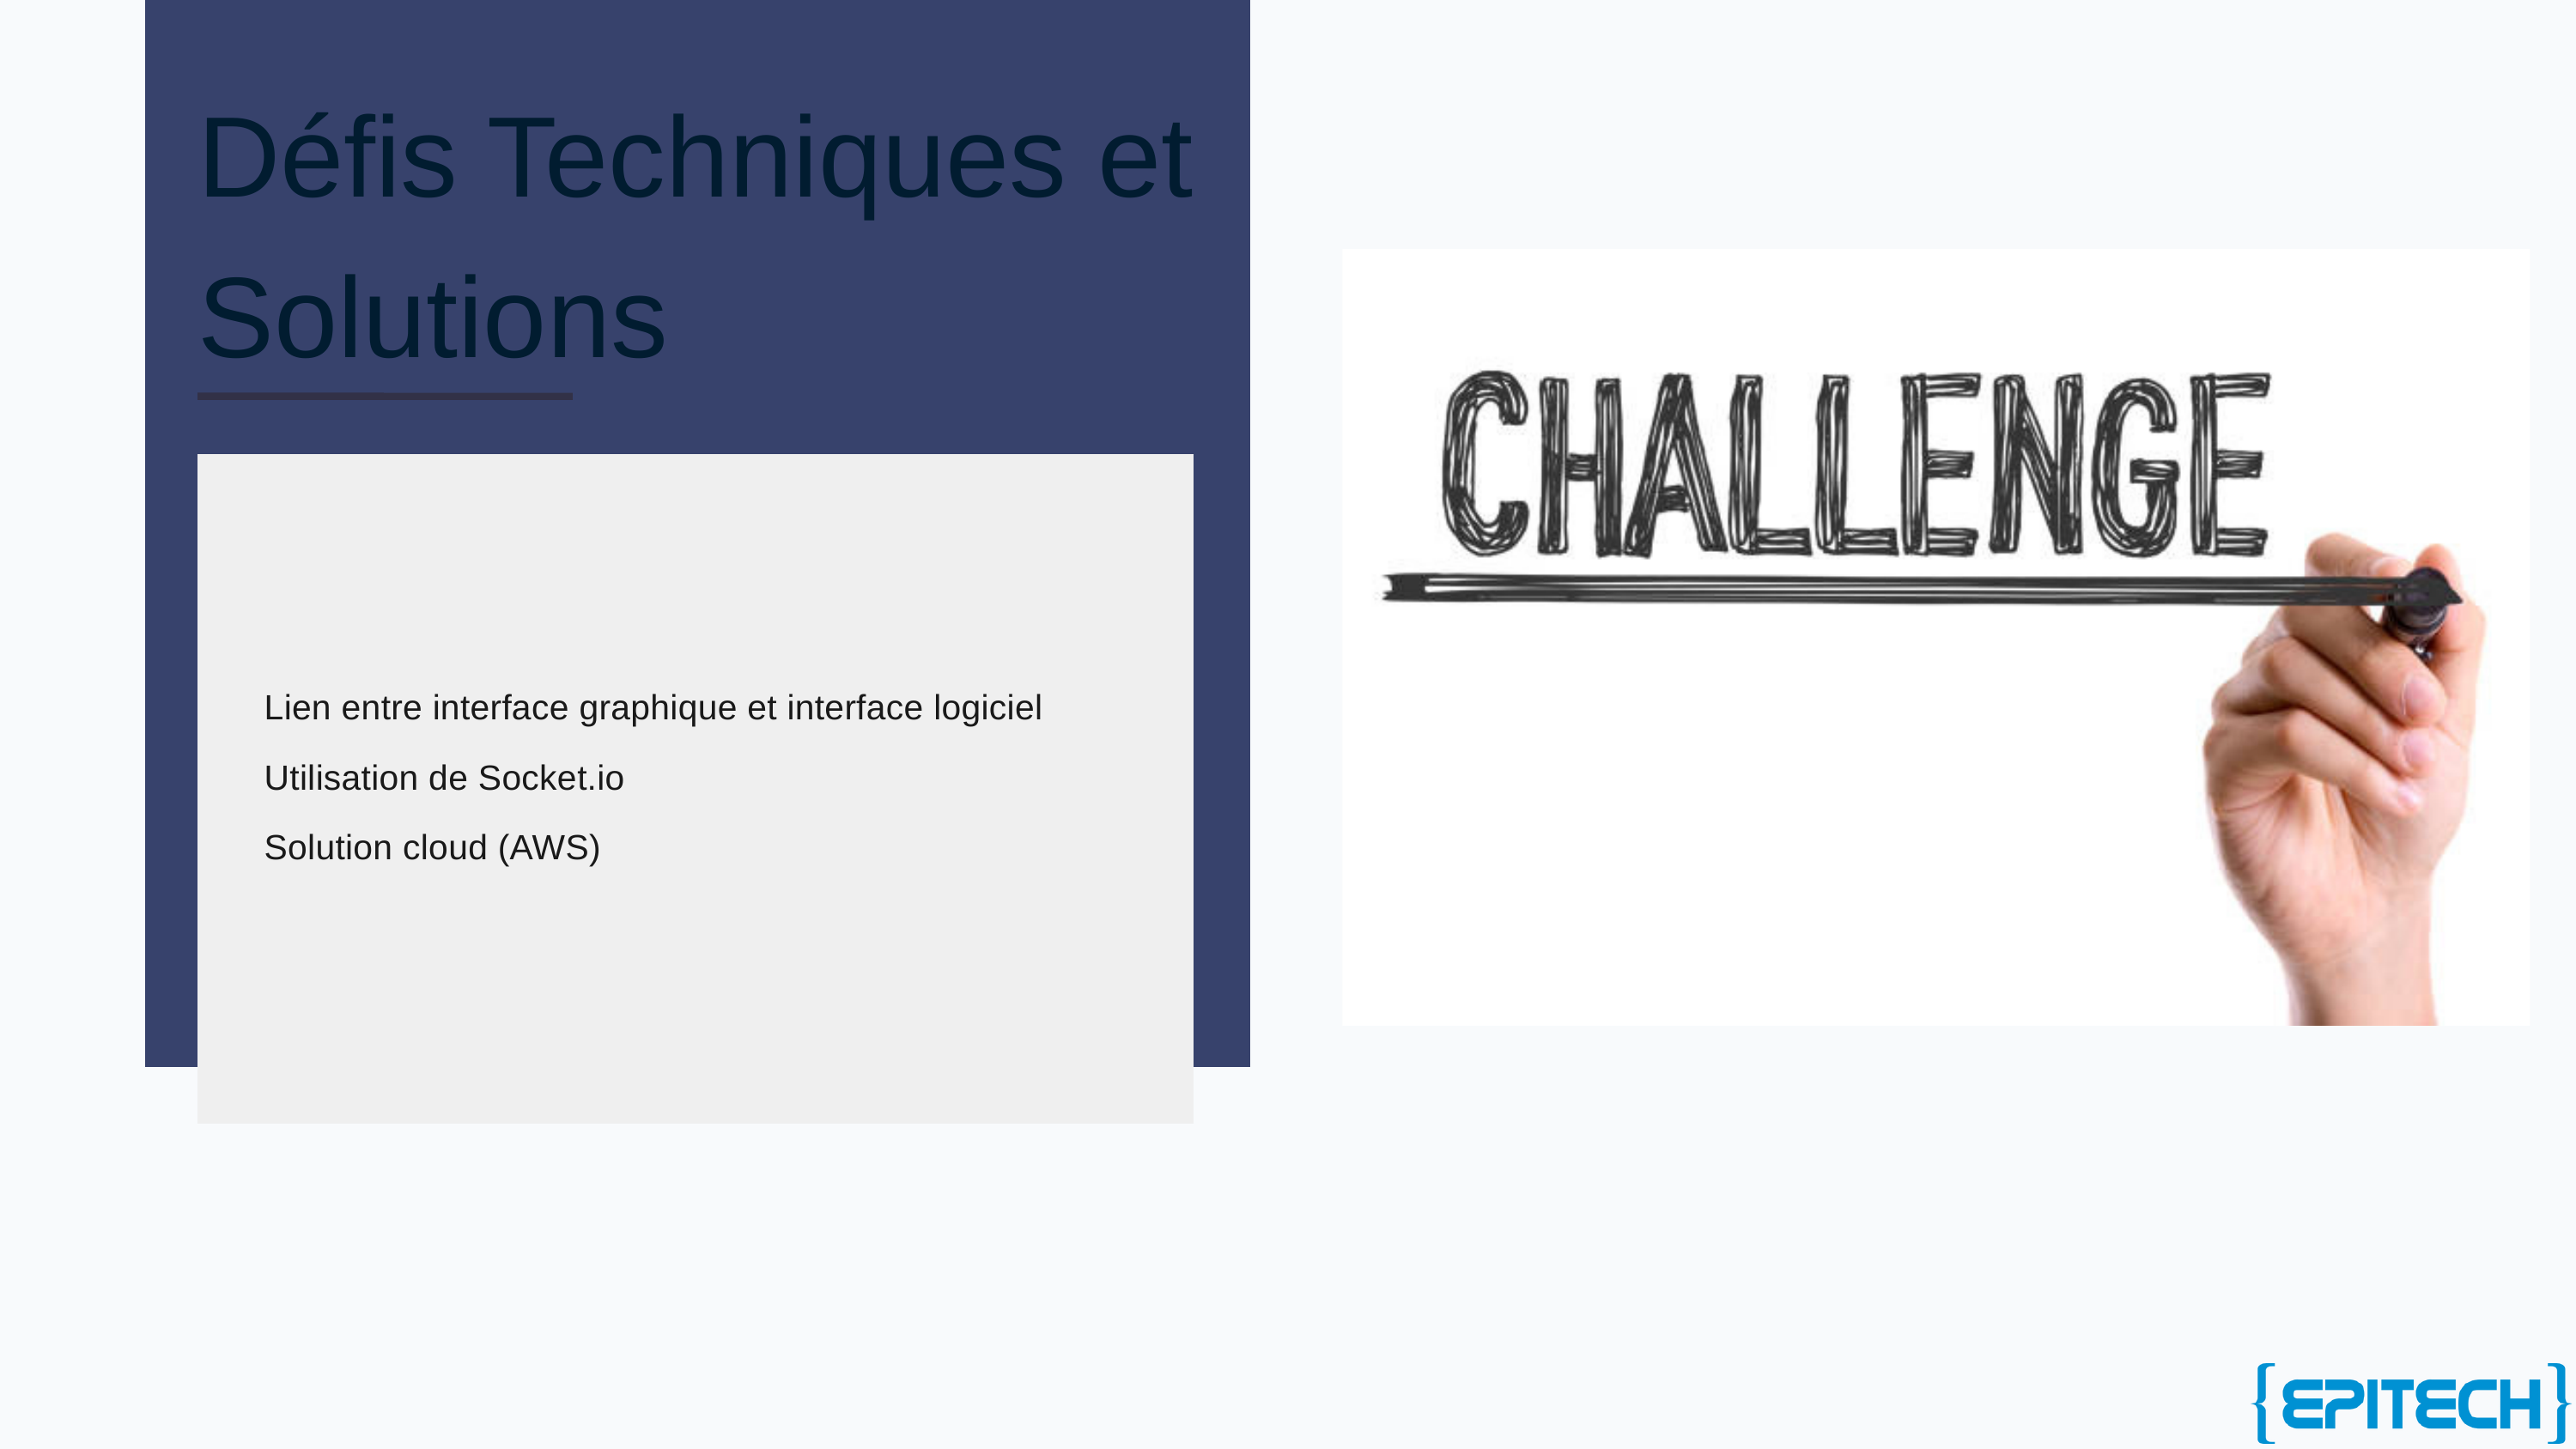

Défis Techniques et Solutions

Lien entre interface graphique et interface logiciel
Utilisation de Socket.io
Solution cloud (AWS)